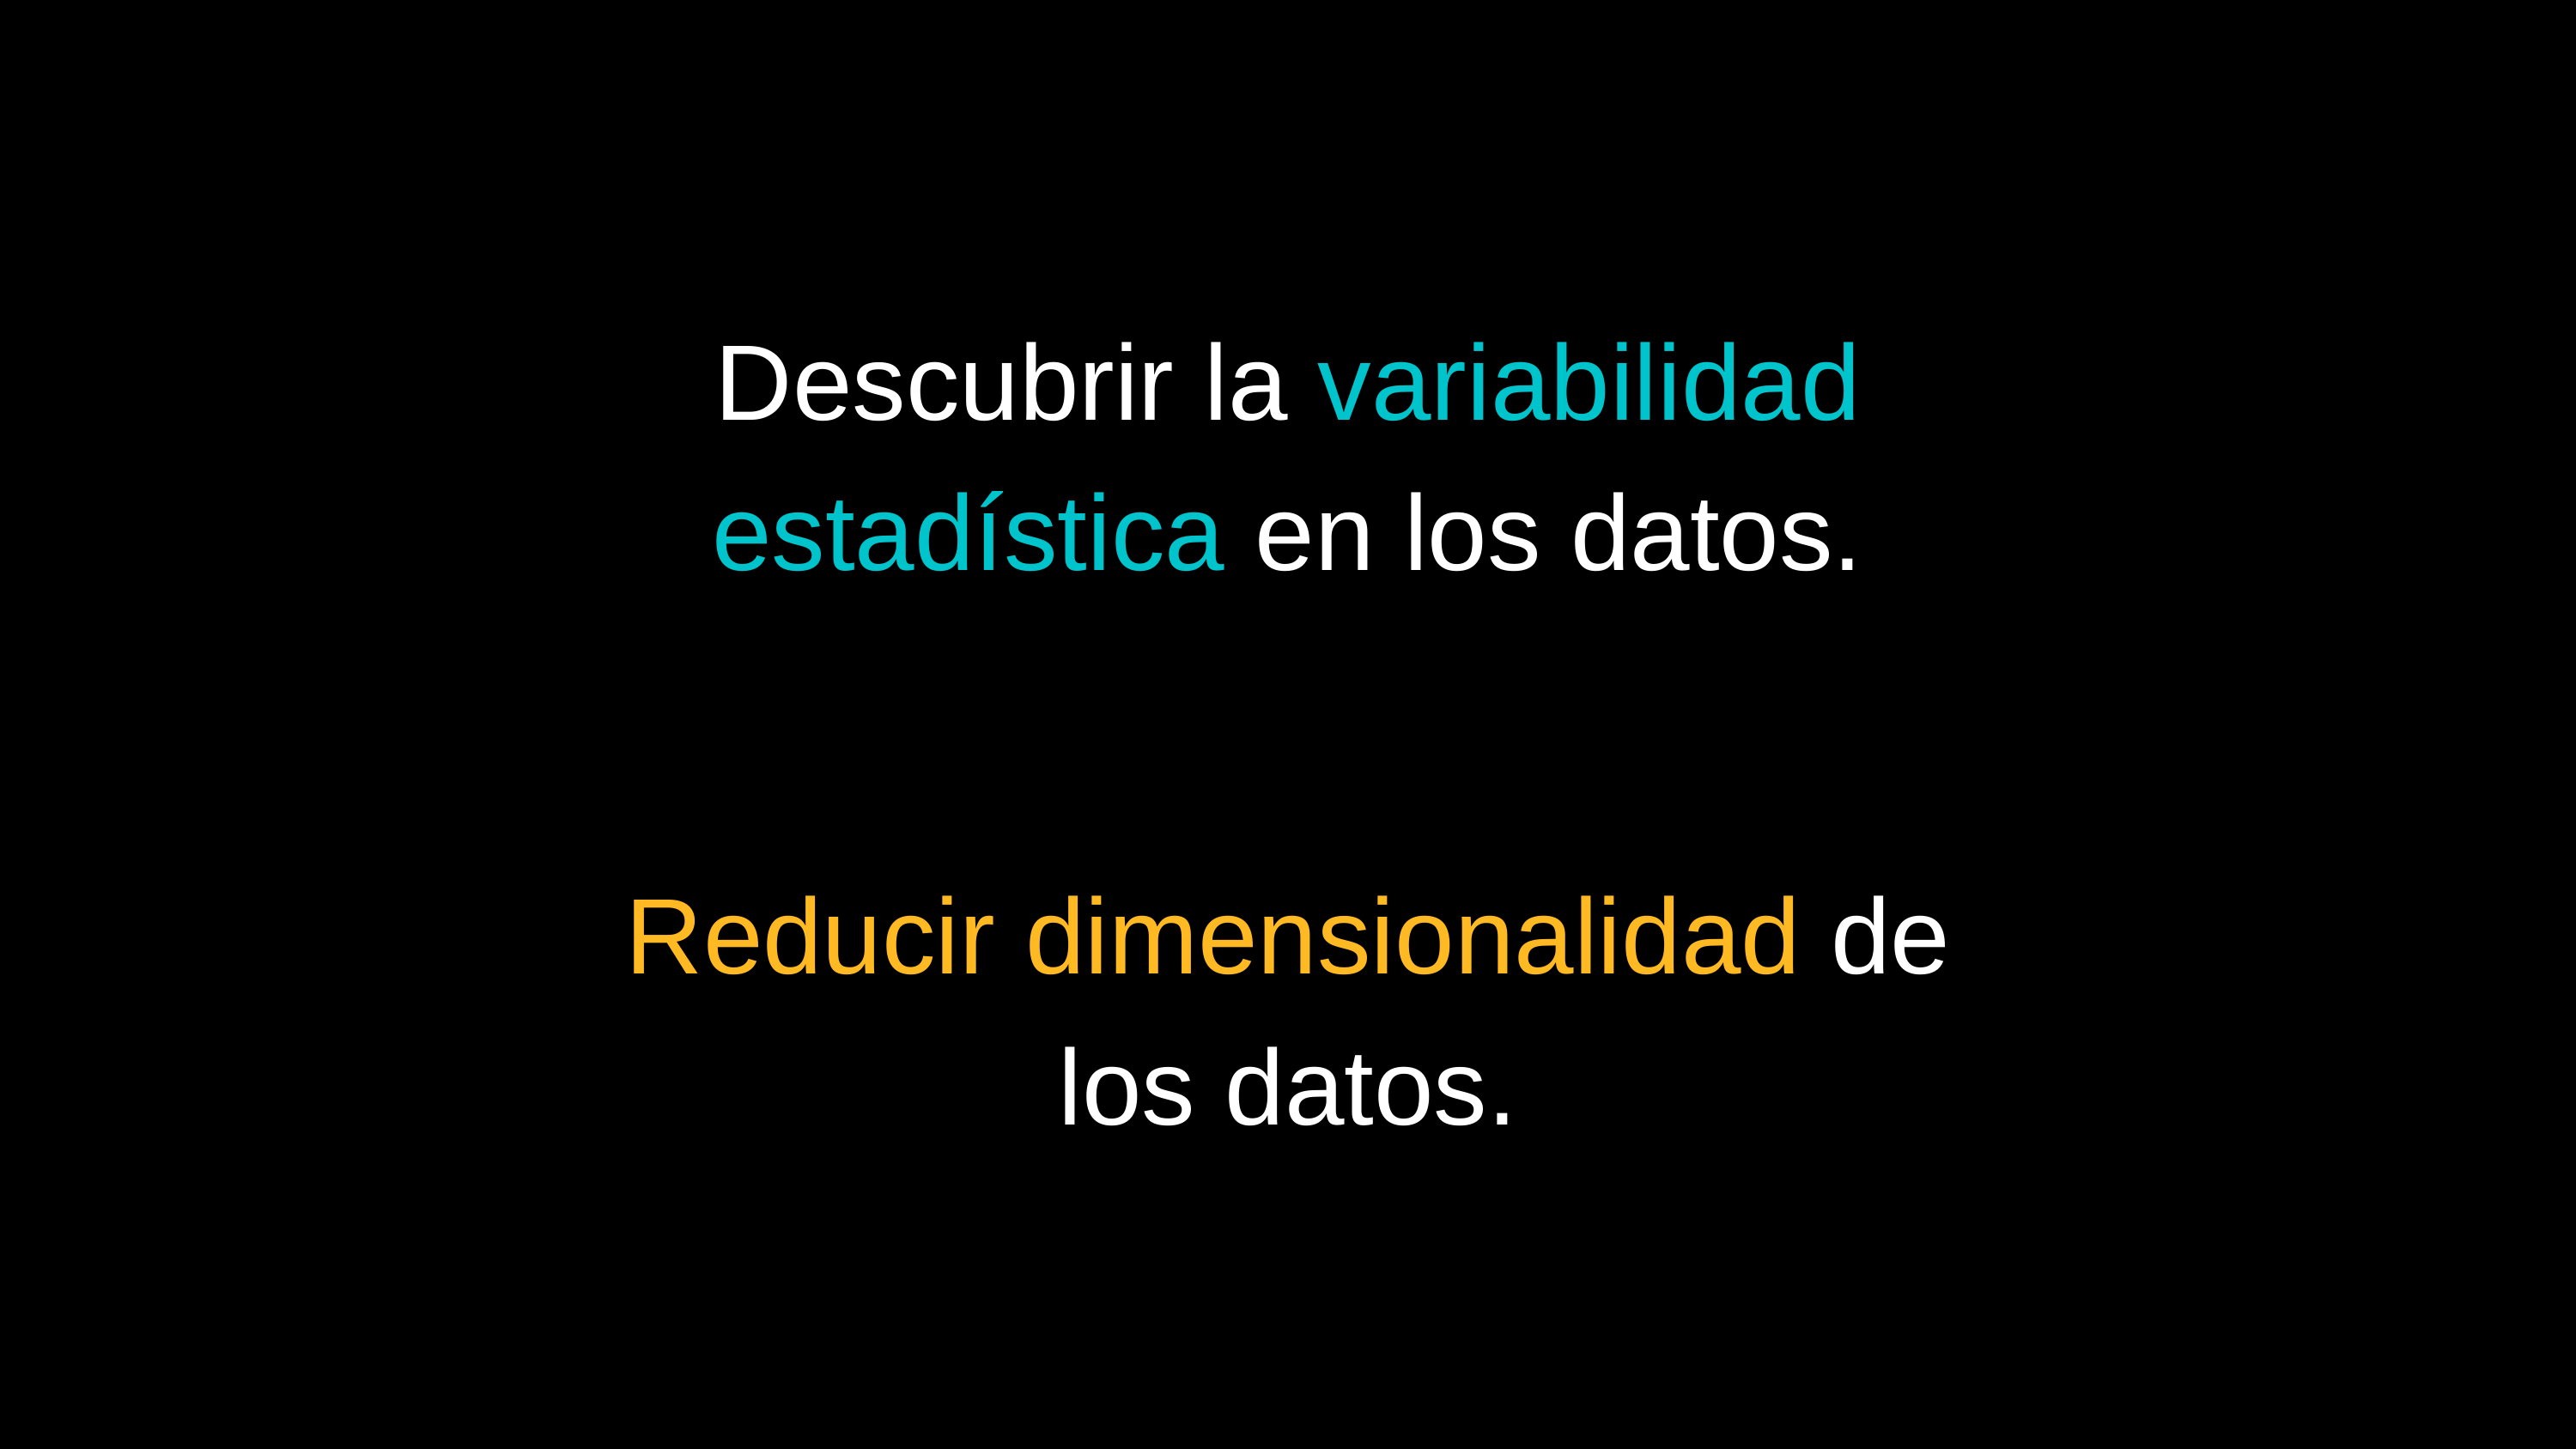

Descubrir la variabilidad estadística en los datos.
Reducir dimensionalidad de los datos.